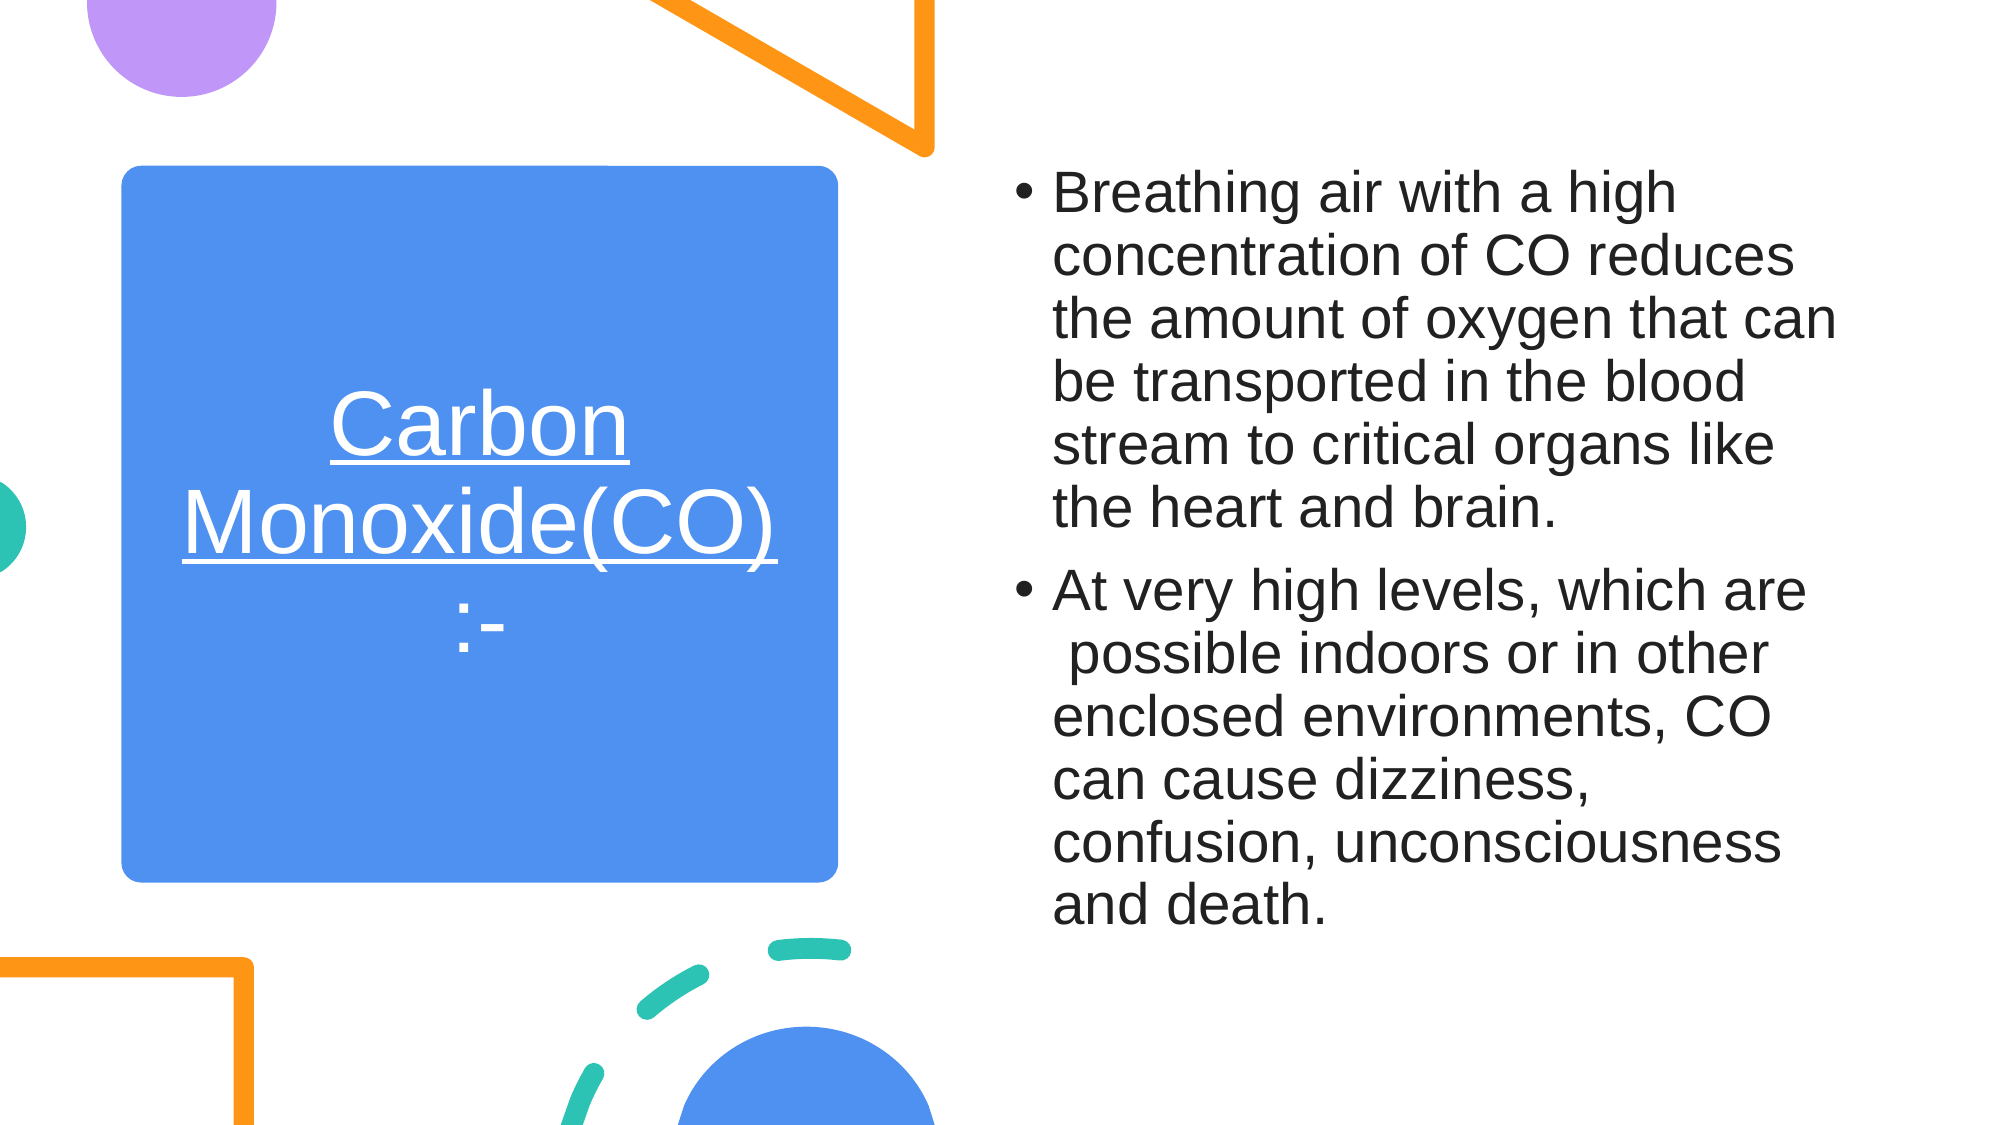

Breathing air with a high concentration of CO reduces the amount of oxygen that can be transported in the blood stream to critical organs like the heart and brain.
At very high levels, which are  possible indoors or in other enclosed environments, CO can cause dizziness, confusion, unconsciousness and death.

# Carbon Monoxide(CO):-